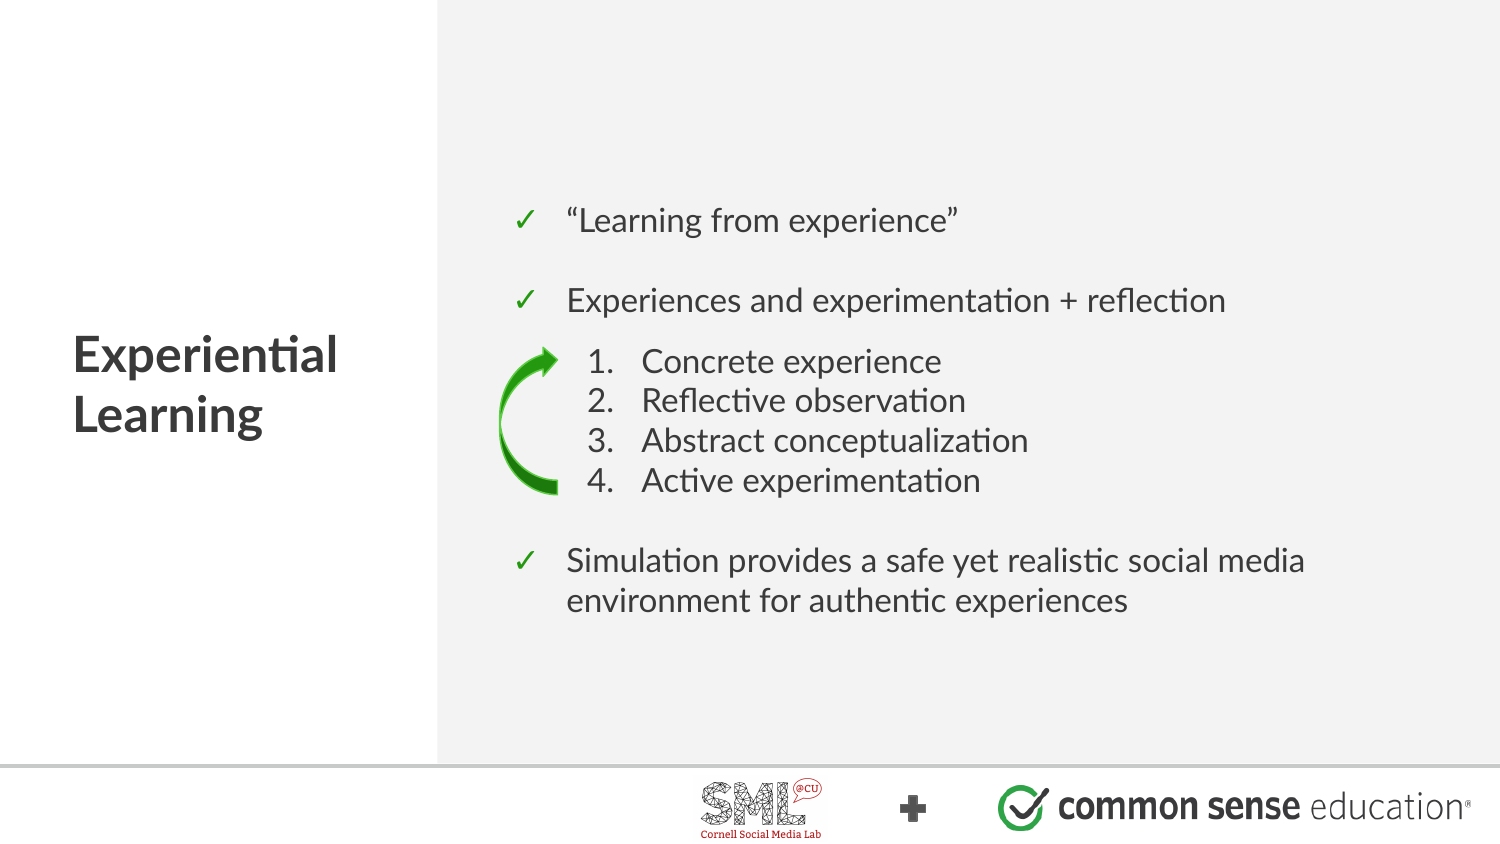

Experiential Learning

“Learning from experience”

Experiences and experimentation + reflection
Concrete experience
Reflective observation
Abstract conceptualization
Active experimentation

Simulation provides a safe yet realistic social media environment for authentic experiences